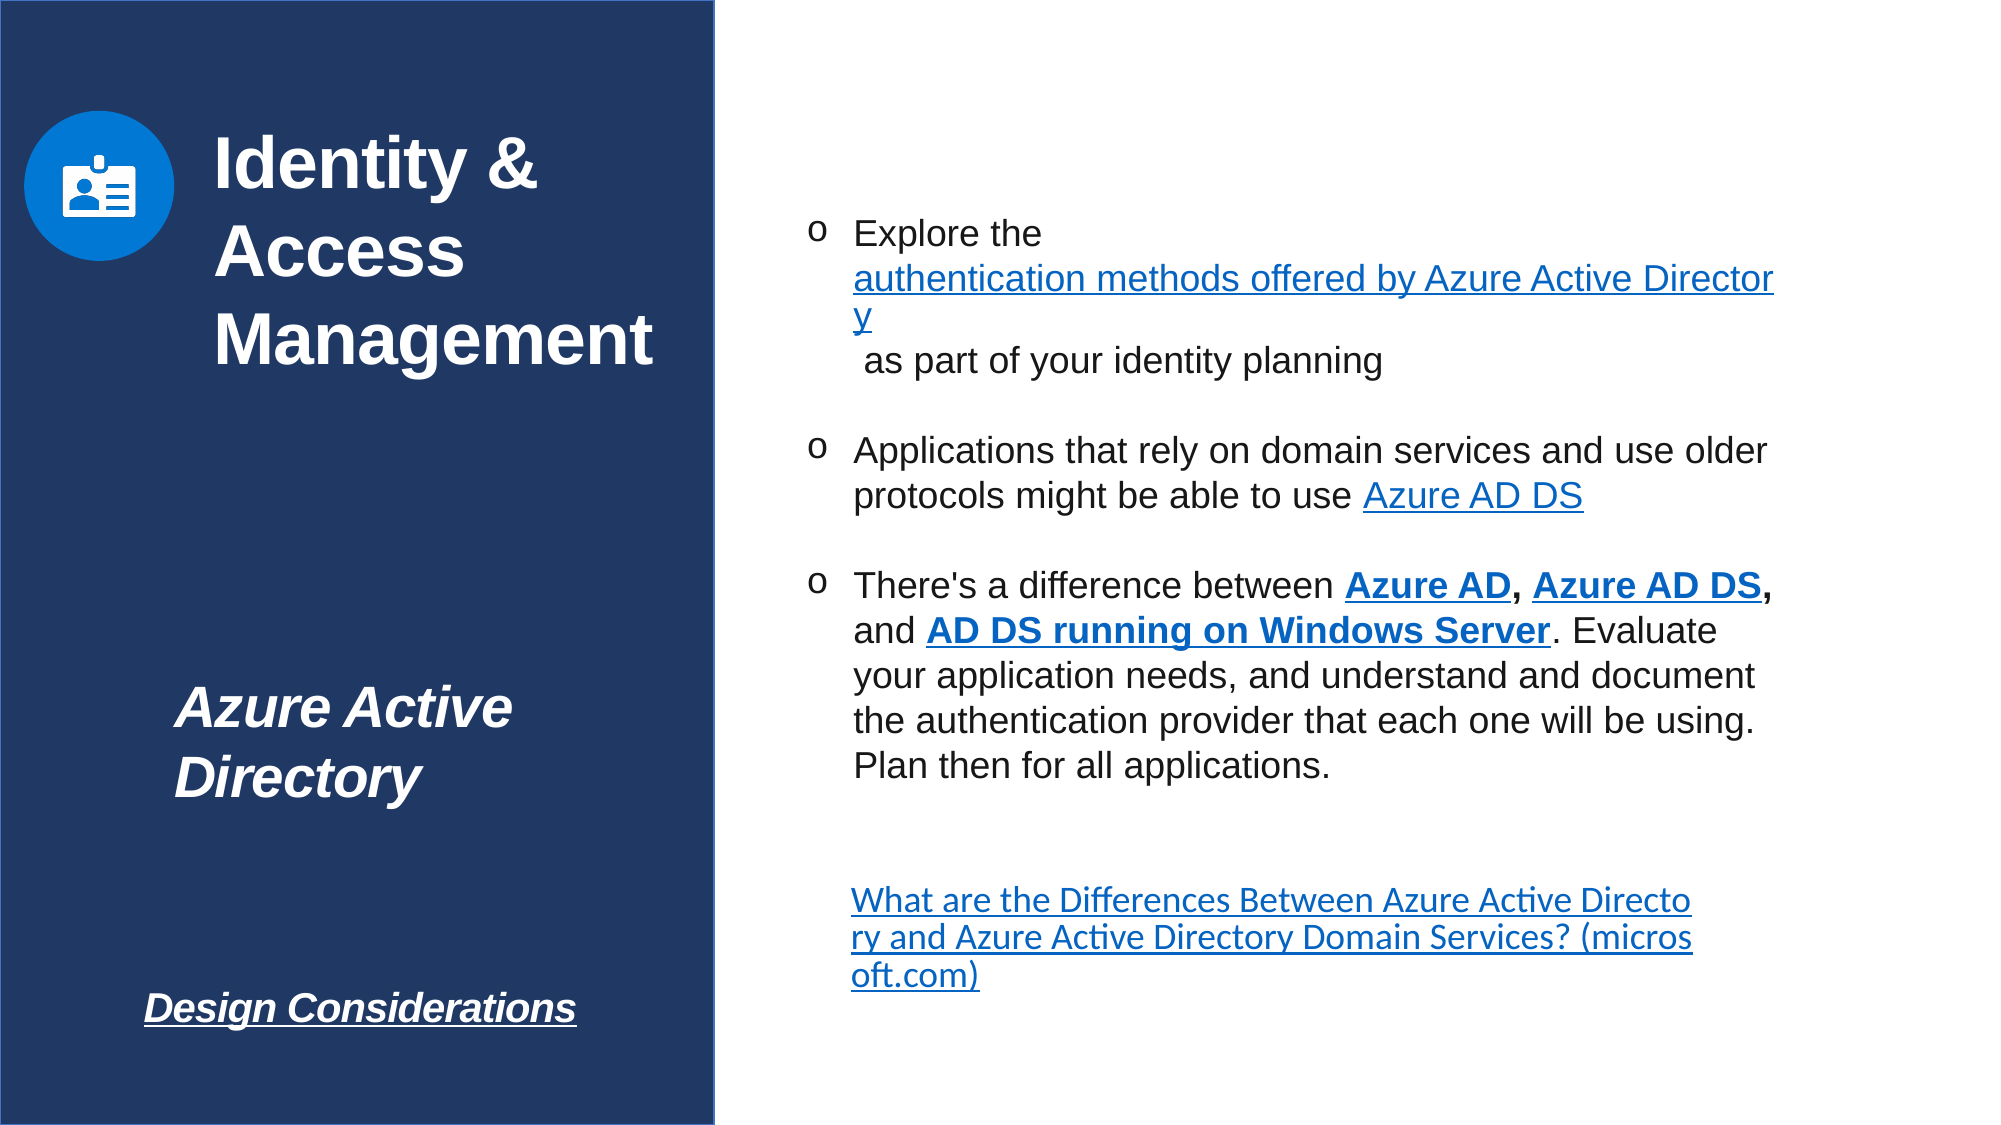

Identity & Access Management

Explore the authentication methods offered by Azure Active Directory as part of your identity planning

Applications that rely on domain services and use older protocols might be able to use Azure AD DS

There's a difference between Azure AD, Azure AD DS, and AD DS running on Windows Server. Evaluate your application needs, and understand and document the authentication provider that each one will be using. Plan then for all applications.
Azure Active
Directory

What are the Differences Between Azure Active Directory and Azure Active Directory Domain Services? (microsoft.com)
Design Considerations